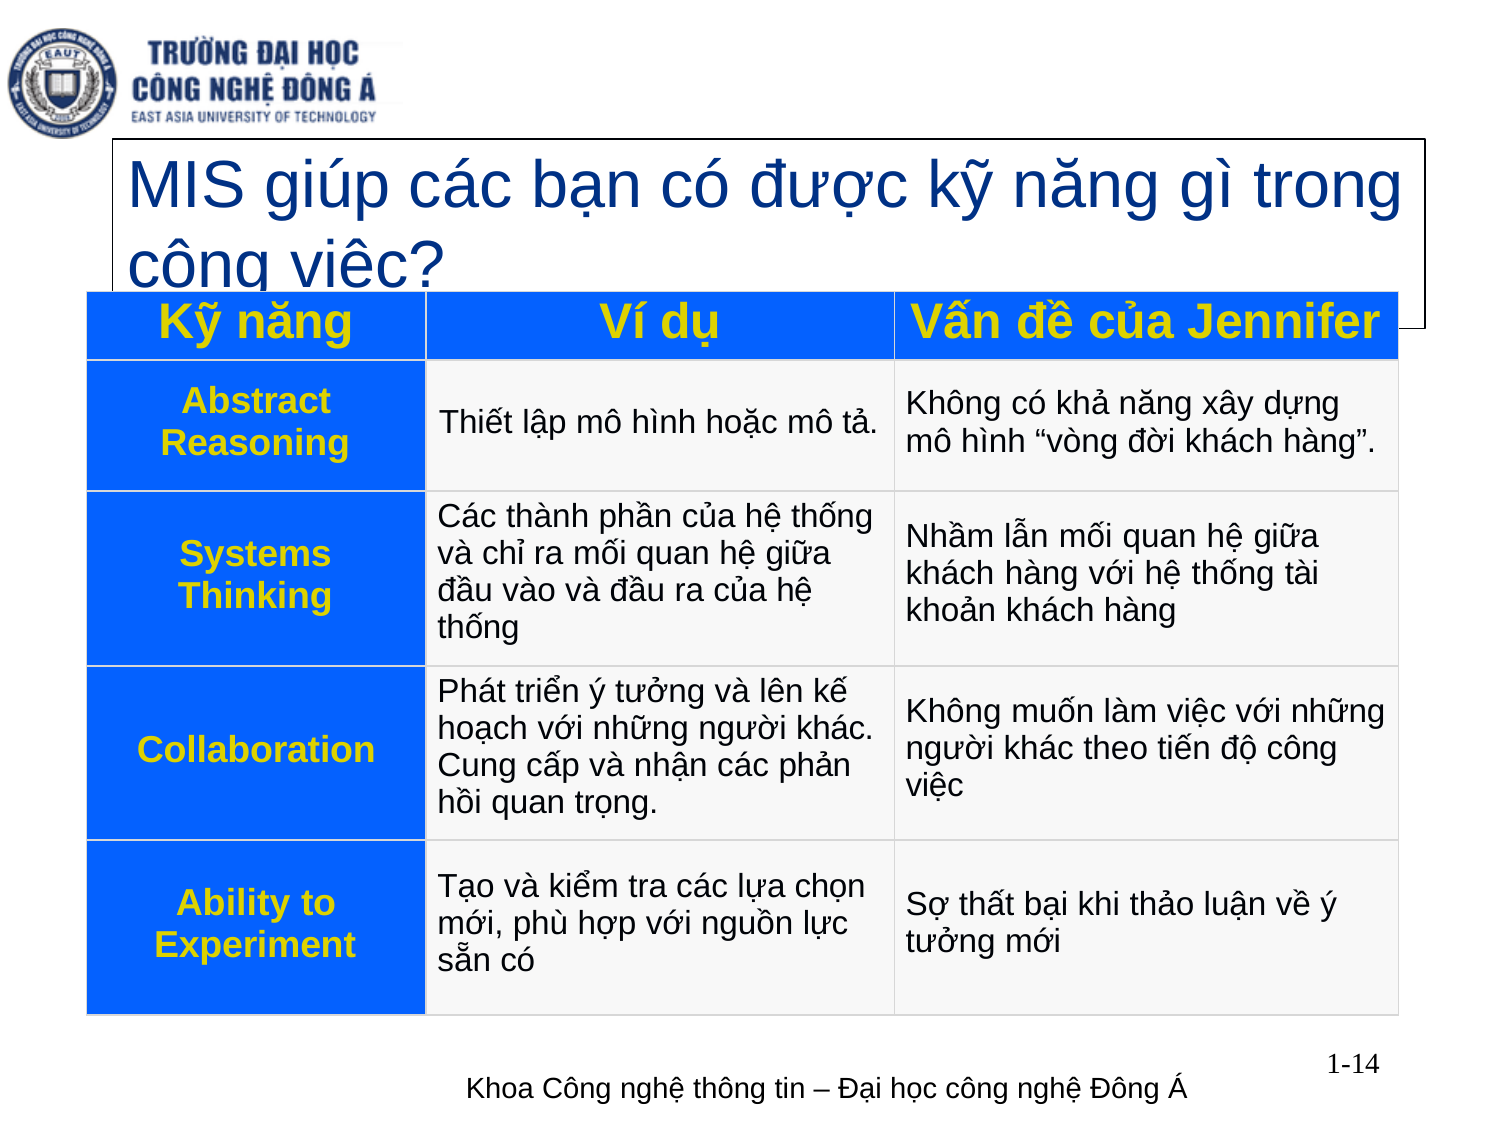

# MIS giúp các bạn có được kỹ năng gì trong công việc?
| Kỹ năng | Ví dụ | Vấn đề của Jennifer |
| --- | --- | --- |
| Abstract Reasoning | Thiết lập mô hình hoặc mô tả. | Không có khả năng xây dựng mô hình “vòng đời khách hàng”. |
| Systems Thinking | Các thành phần của hệ thống và chỉ ra mối quan hệ giữa đầu vào và đầu ra của hệ thống | Nhầm lẫn mối quan hệ giữa khách hàng với hệ thống tài khoản khách hàng |
| Collaboration | Phát triển ý tưởng và lên kế hoạch với những người khác. Cung cấp và nhận các phản hồi quan trọng. | Không muốn làm việc với những người khác theo tiến độ công việc |
| Ability to Experiment | Tạo và kiểm tra các lựa chọn mới, phù hợp với nguồn lực sẵn có | Sợ thất bại khi thảo luận về ý tưởng mới |
1-14